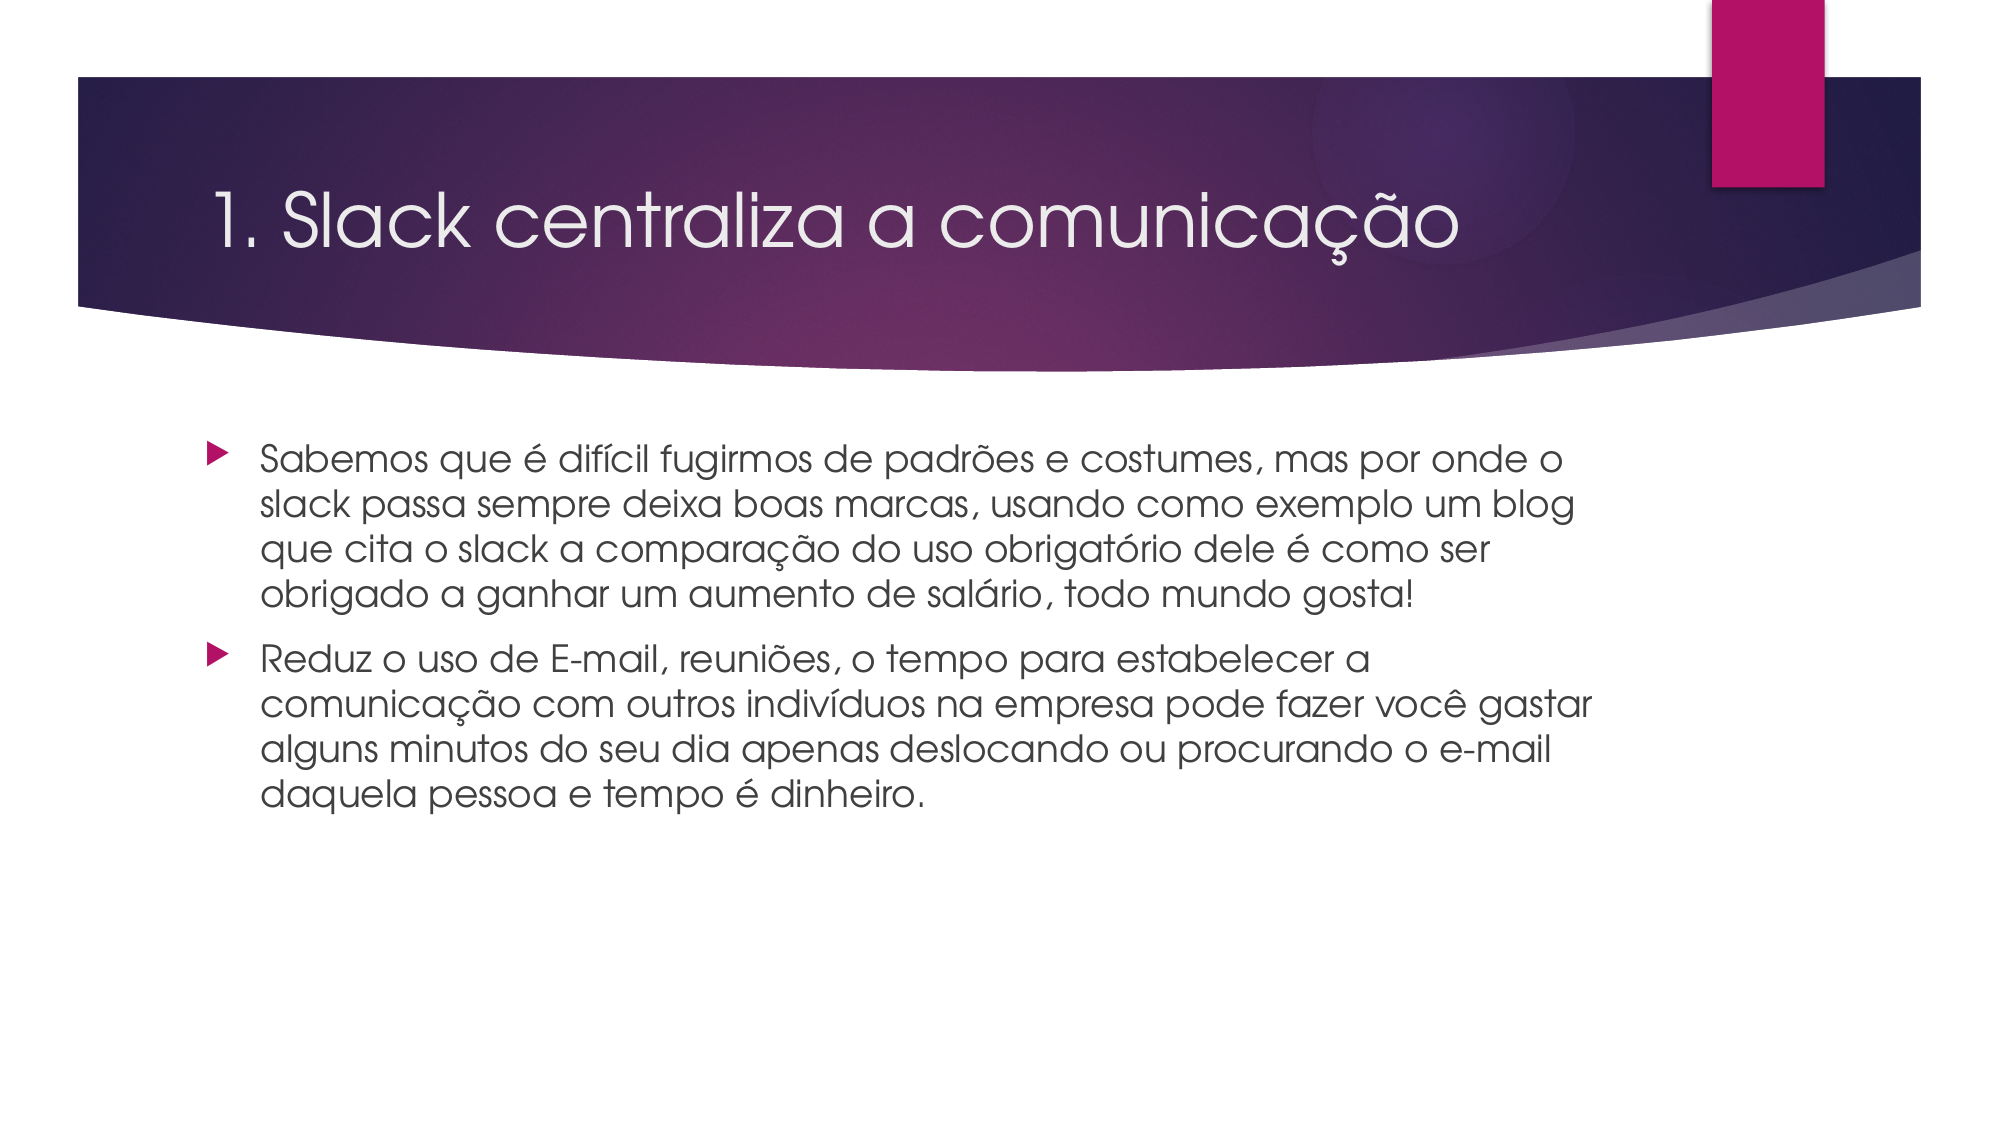

# 1. Slack centraliza a comunicação
Sabemos que é difícil fugirmos de padrões e costumes, mas por onde o slack passa sempre deixa boas marcas, usando como exemplo um blog que cita o slack a comparação do uso obrigatório dele é como ser obrigado a ganhar um aumento de salário, todo mundo gosta!
Reduz o uso de E-mail, reuniões, o tempo para estabelecer a comunicação com outros indivíduos na empresa pode fazer você gastar alguns minutos do seu dia apenas deslocando ou procurando o e-mail daquela pessoa e tempo é dinheiro.